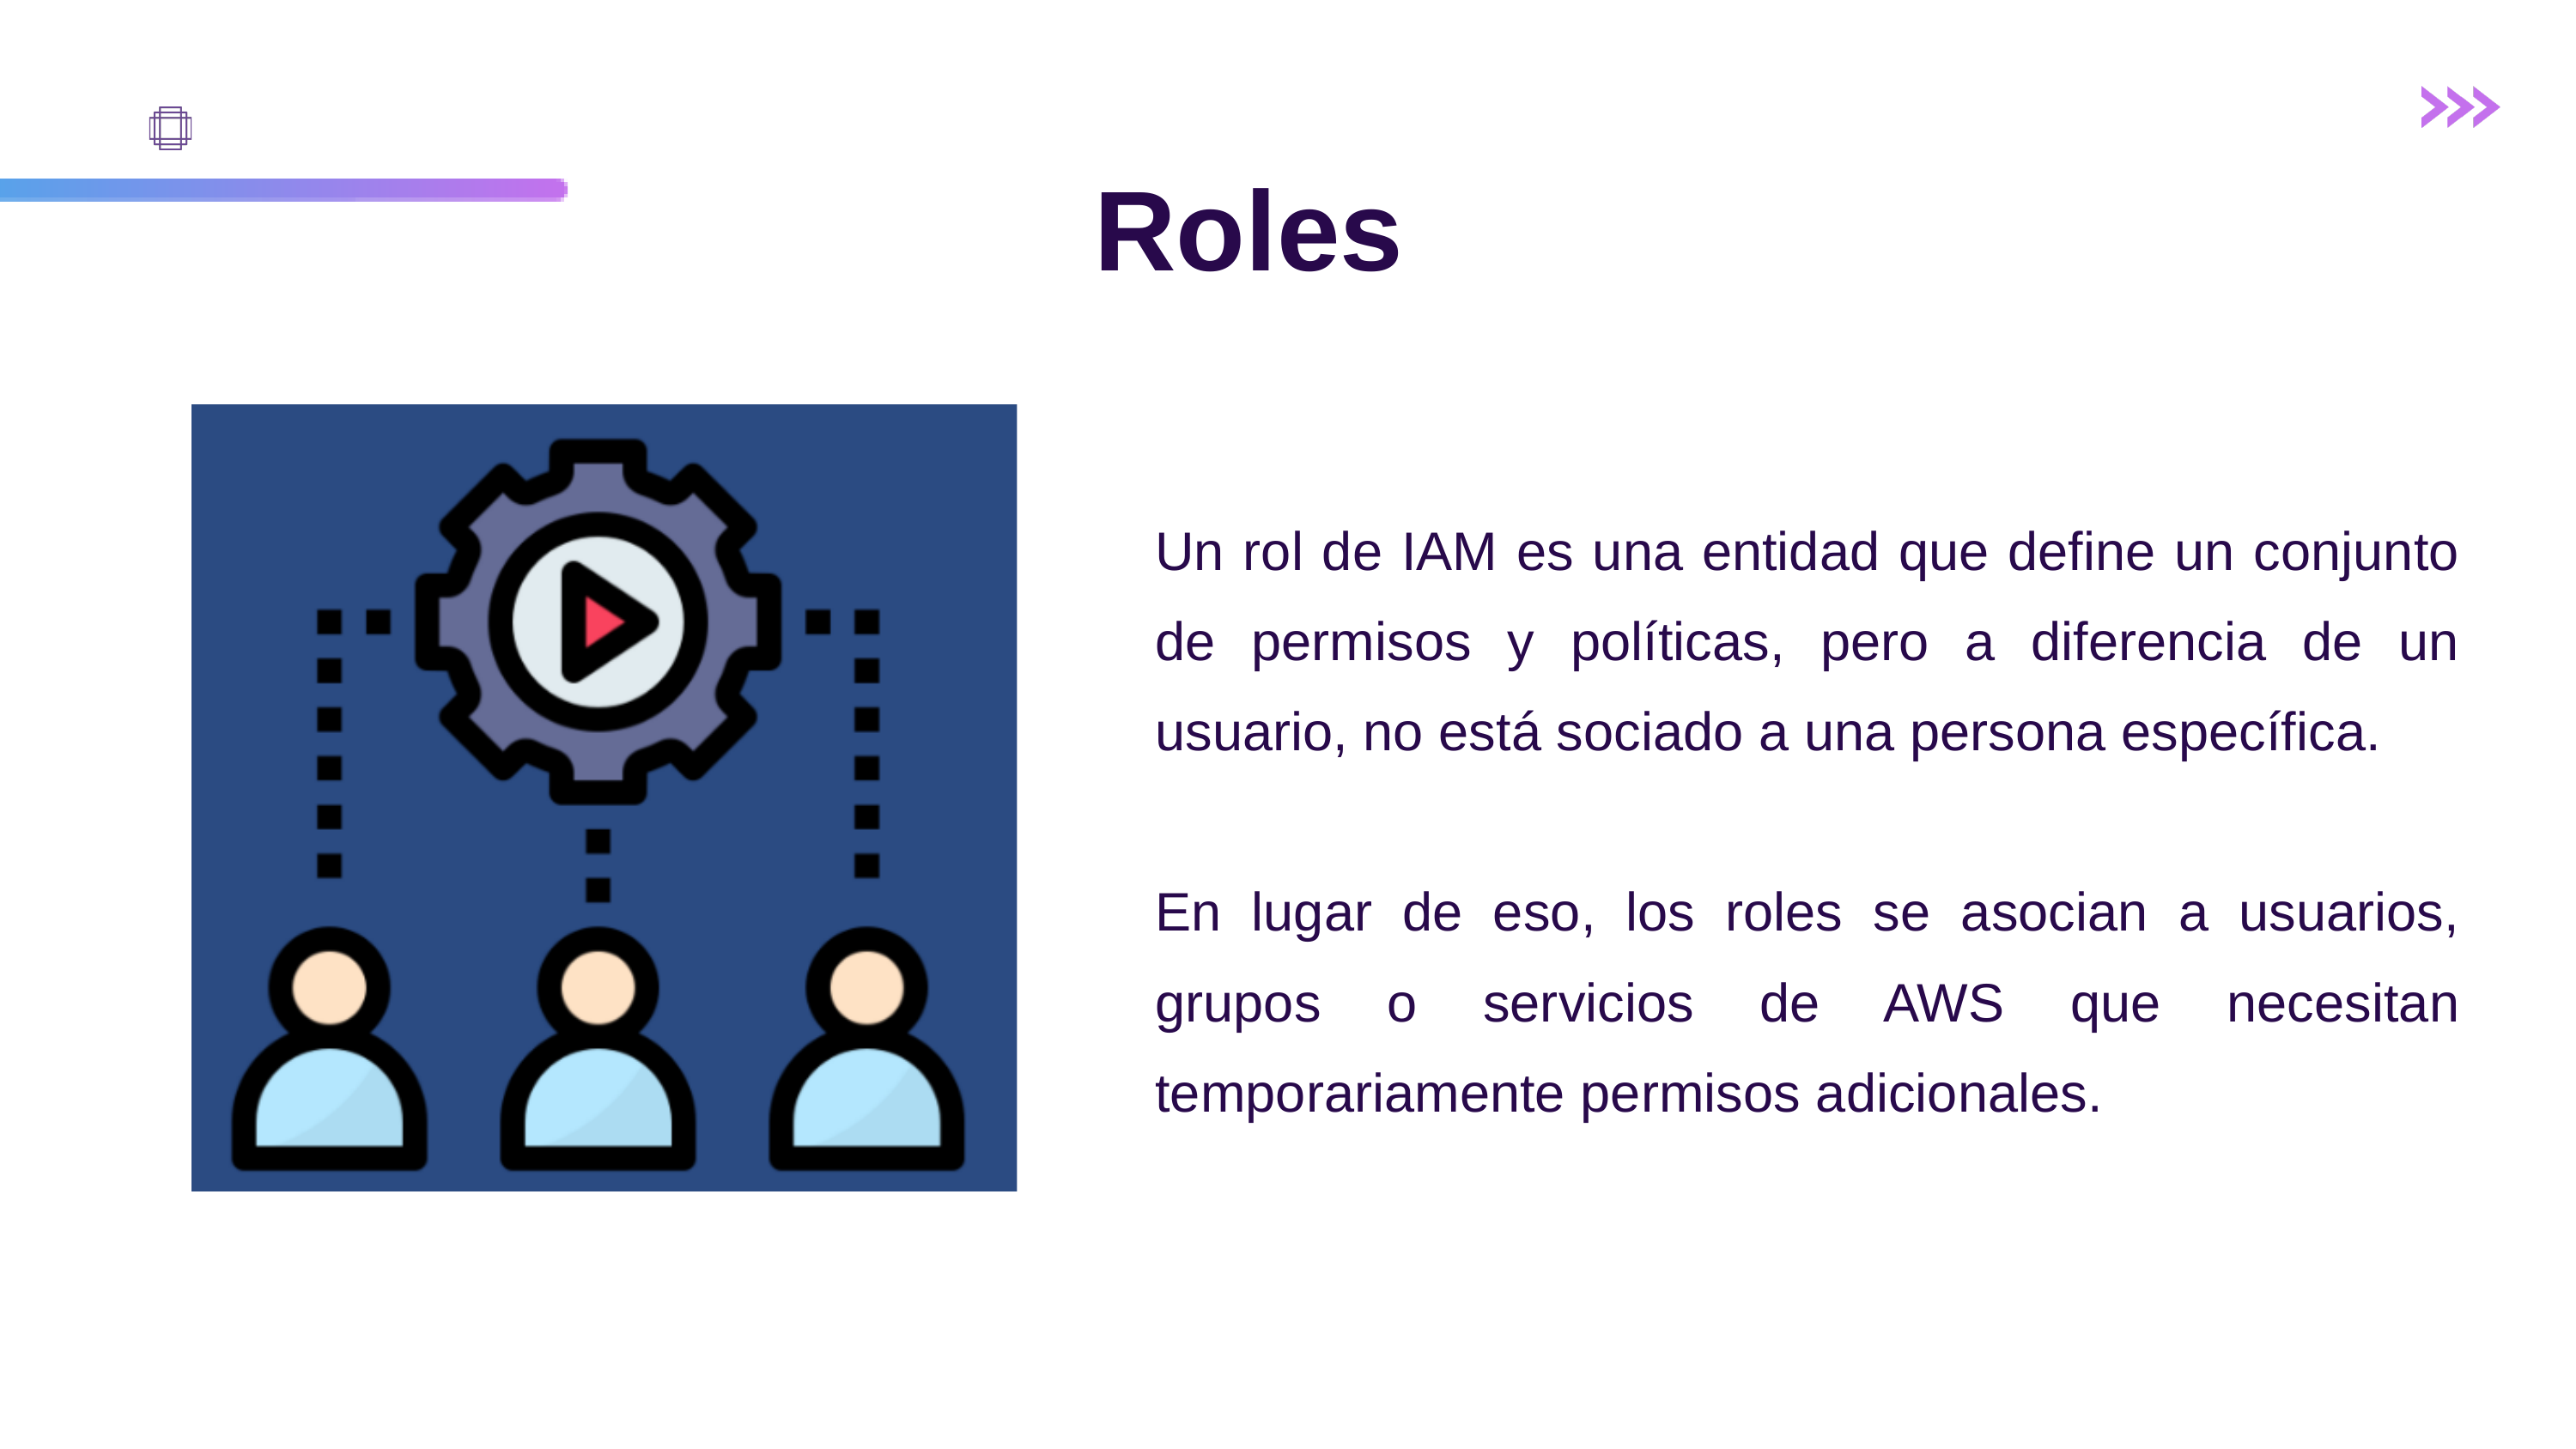

Roles

Un rol de IAM es una entidad que define un conjunto de permisos y políticas, pero a diferencia de un usuario, no está sociado a una persona específica.

En lugar de eso, los roles se asocian a usuarios, grupos o servicios de AWS que necesitan temporariamente permisos adicionales.